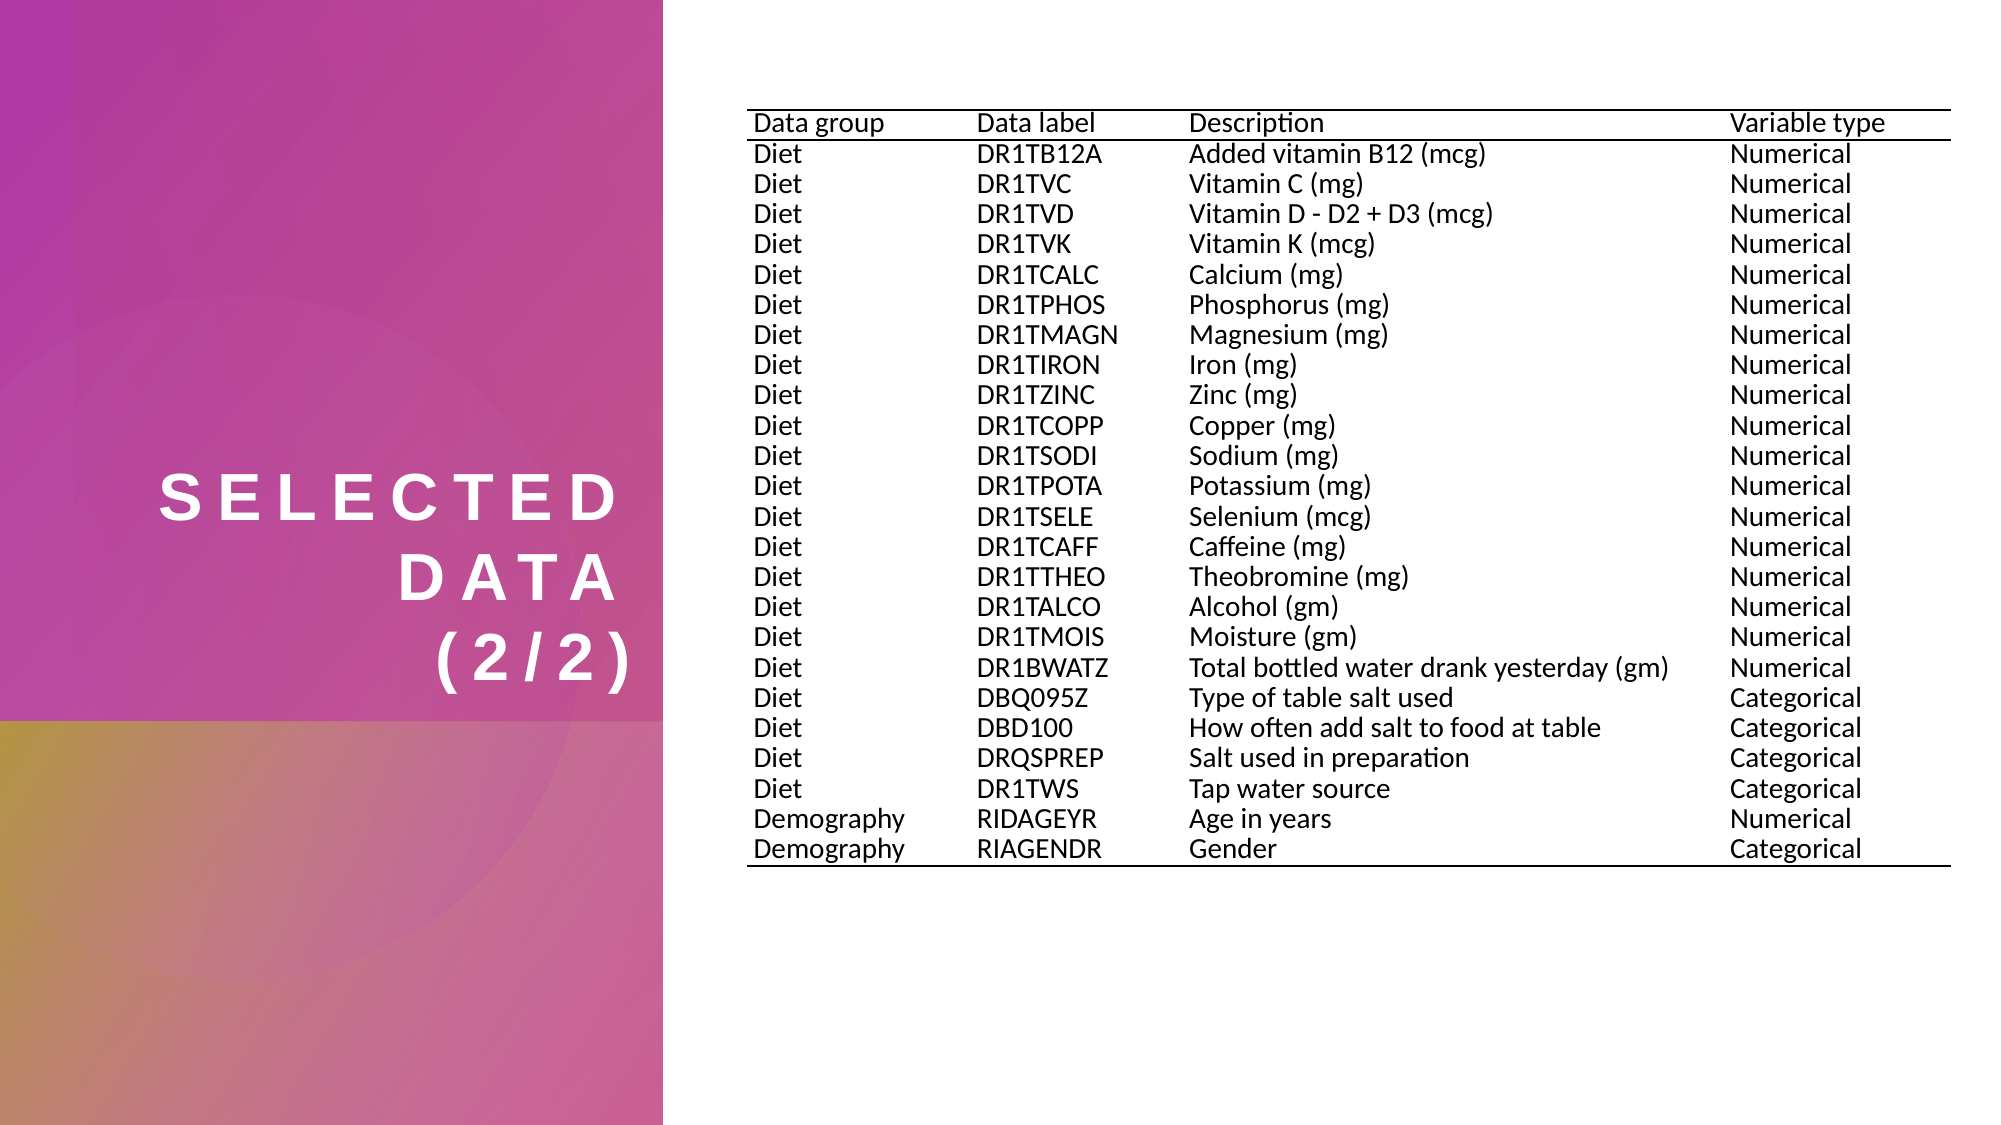

| Data group | Data label | Description | Variable type |
| --- | --- | --- | --- |
| Diet | DR1TB12A | Added vitamin B12 (mcg) | Numerical |
| Diet | DR1TVC | Vitamin C (mg) | Numerical |
| Diet | DR1TVD | Vitamin D - D2 + D3 (mcg) | Numerical |
| Diet | DR1TVK | Vitamin K (mcg) | Numerical |
| Diet | DR1TCALC | Calcium (mg) | Numerical |
| Diet | DR1TPHOS | Phosphorus (mg) | Numerical |
| Diet | DR1TMAGN | Magnesium (mg) | Numerical |
| Diet | DR1TIRON | Iron (mg) | Numerical |
| Diet | DR1TZINC | Zinc (mg) | Numerical |
| Diet | DR1TCOPP | Copper (mg) | Numerical |
| Diet | DR1TSODI | Sodium (mg) | Numerical |
| Diet | DR1TPOTA | Potassium (mg) | Numerical |
| Diet | DR1TSELE | Selenium (mcg) | Numerical |
| Diet | DR1TCAFF | Caffeine (mg) | Numerical |
| Diet | DR1TTHEO | Theobromine (mg) | Numerical |
| Diet | DR1TALCO | Alcohol (gm) | Numerical |
| Diet | DR1TMOIS | Moisture (gm) | Numerical |
| Diet | DR1BWATZ | Total bottled water drank yesterday (gm) | Numerical |
| Diet | DBQ095Z | Type of table salt used | Categorical |
| Diet | DBD100 | How often add salt to food at table | Categorical |
| Diet | DRQSPREP | Salt used in preparation | Categorical |
| Diet | DR1TWS | Tap water source | Categorical |
| Demography | RIDAGEYR | Age in years | Numerical |
| Demography | RIAGENDR | Gender | Categorical |
# Selected data (2/2)